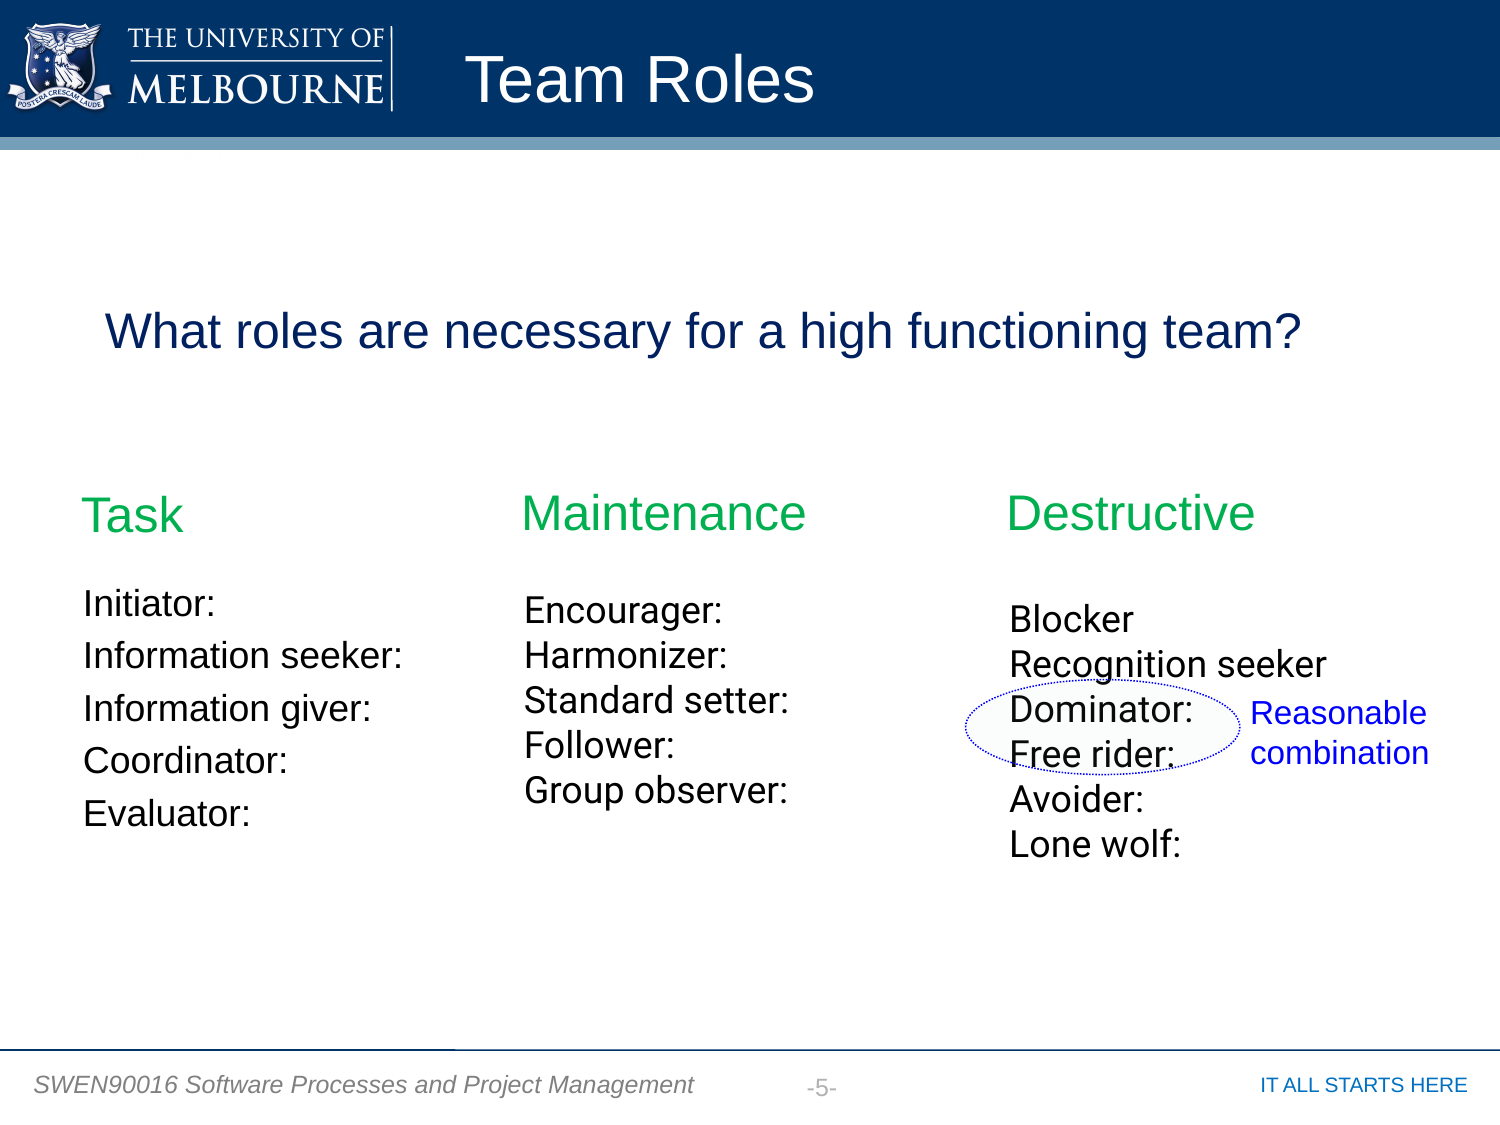

# Team Roles
What roles are necessary for a high functioning team?
Maintenance
Destructive
Task
Initiator:
Information seeker:
Information giver:
Coordinator:
Evaluator:
Encourager:
Harmonizer:
Standard setter:
Follower:
Group observer:
Blocker
Recognition seeker
Dominator:               Free rider:
Avoider:
Lone wolf:

Reasonable combination

-5-